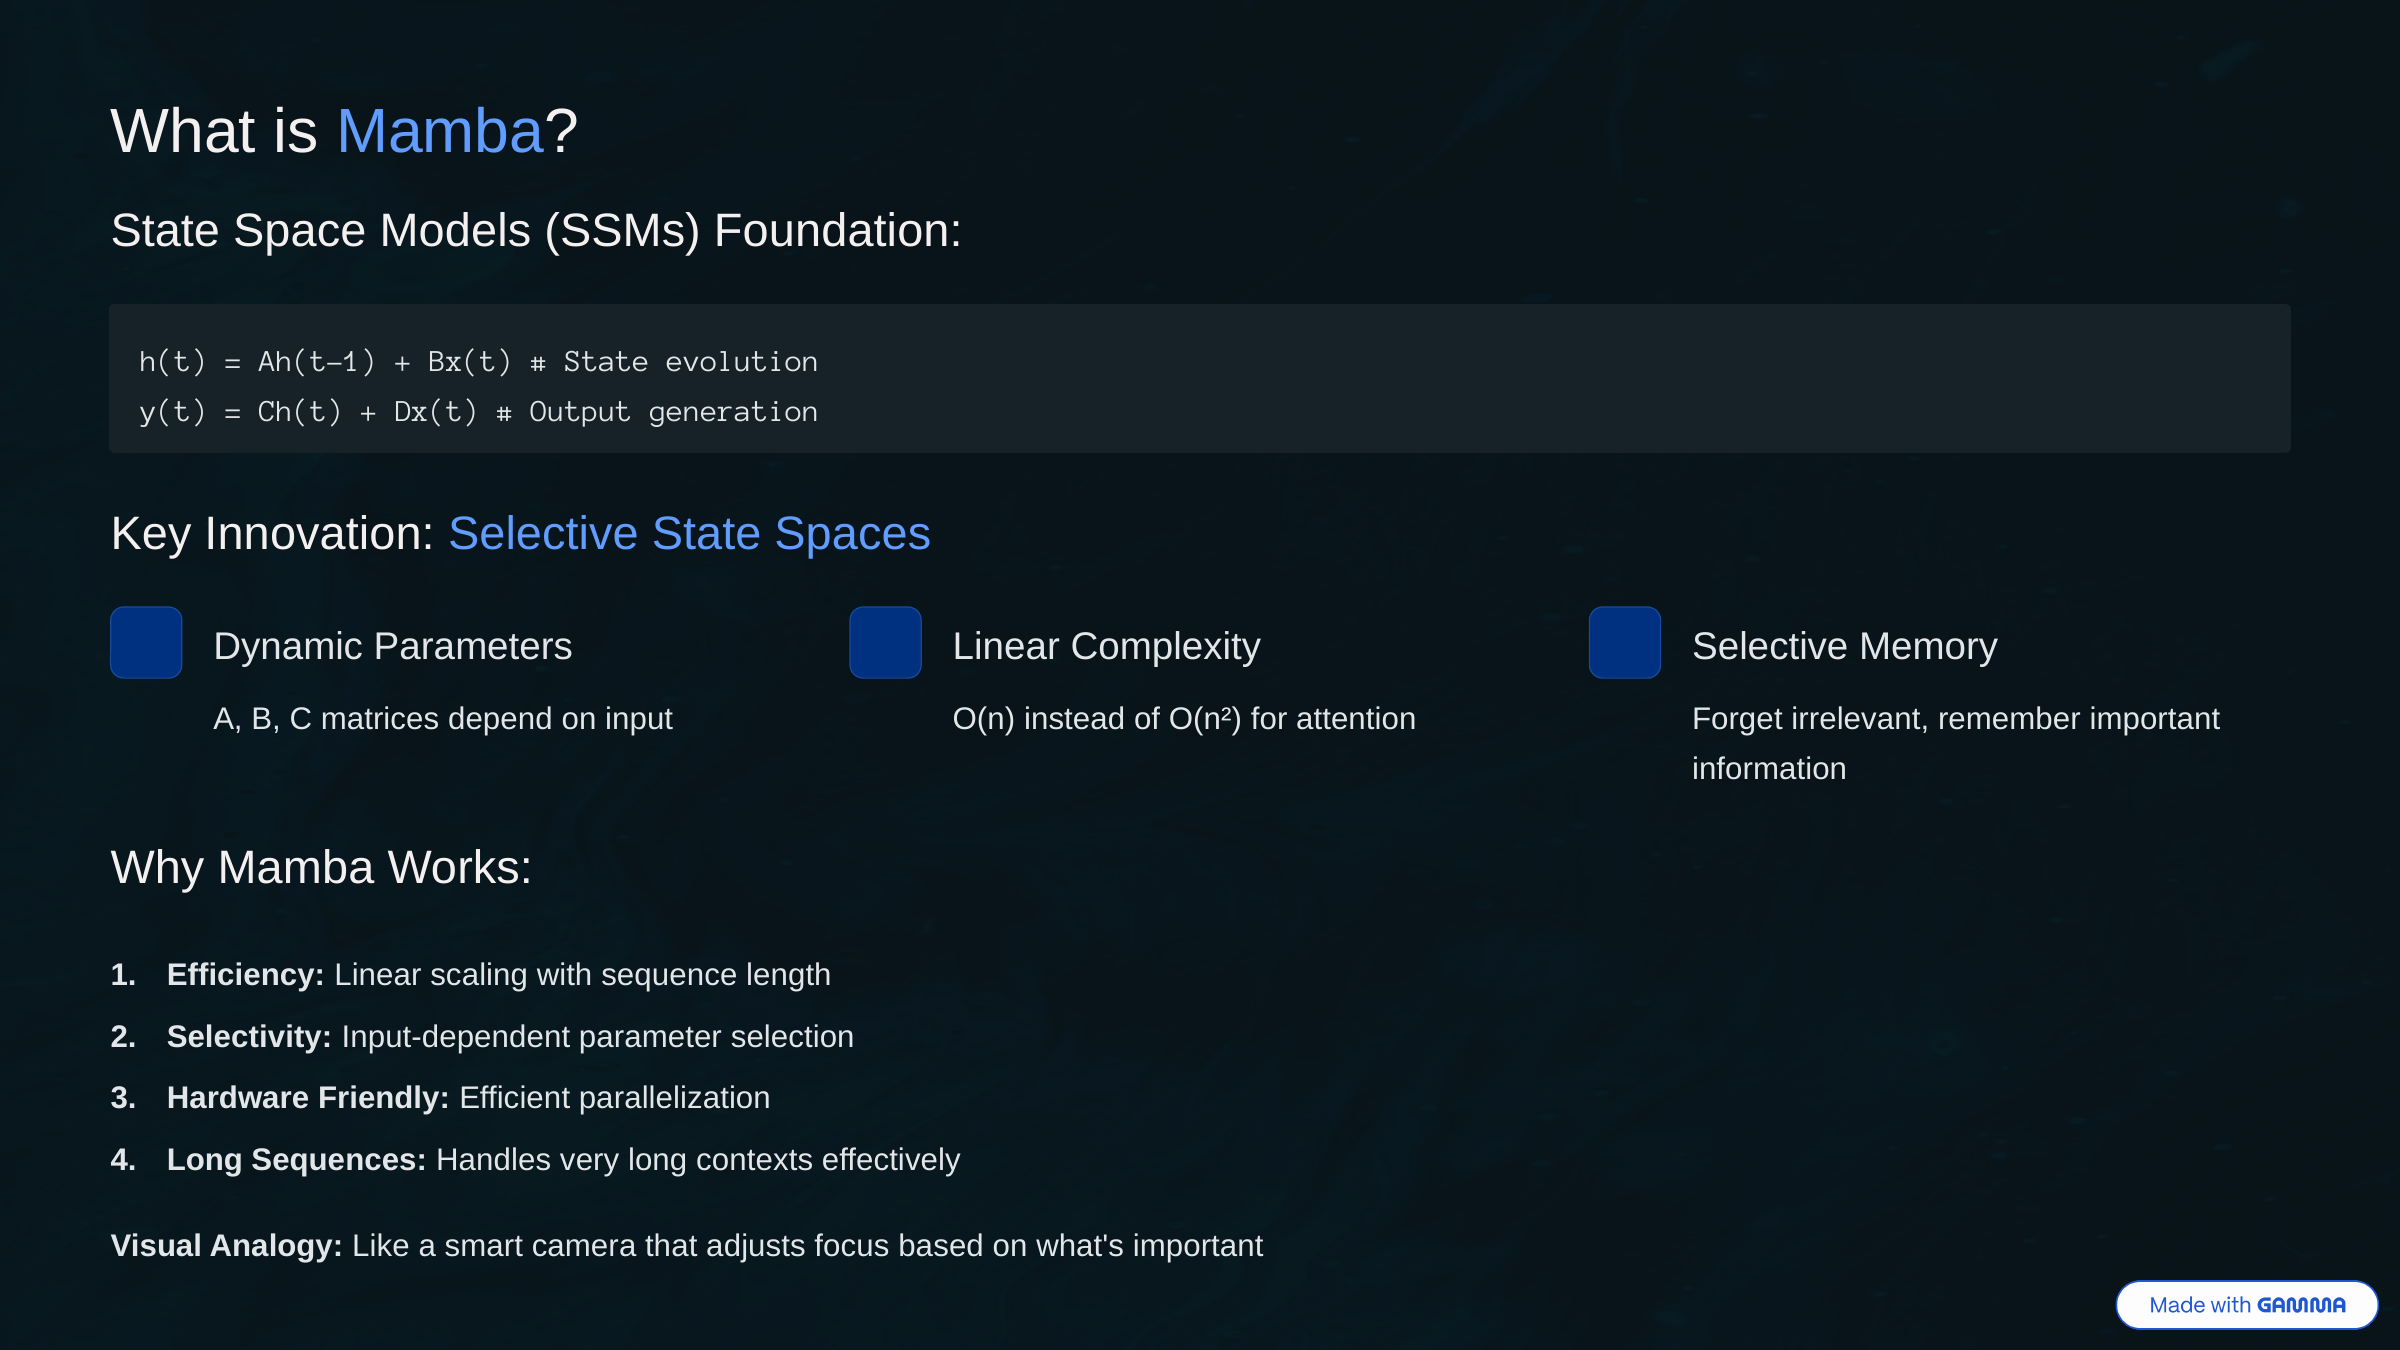

What is Mamba?
State Space Models (SSMs) Foundation:

h(t) = Ah(t-1) + Bx(t) # State evolution
y(t) = Ch(t) + Dx(t) # Output generation
Key Innovation: Selective State Spaces

Dynamic Parameters
Linear Complexity
Selective Memory
A, B, C matrices depend on input
O(n) instead of O(n²) for attention
Forget irrelevant, remember important information
Why Mamba Works:
Efficiency: Linear scaling with sequence length
Selectivity: Input-dependent parameter selection
Hardware Friendly: Efficient parallelization
Long Sequences: Handles very long contexts effectively
Visual Analogy: Like a smart camera that adjusts focus based on what's important